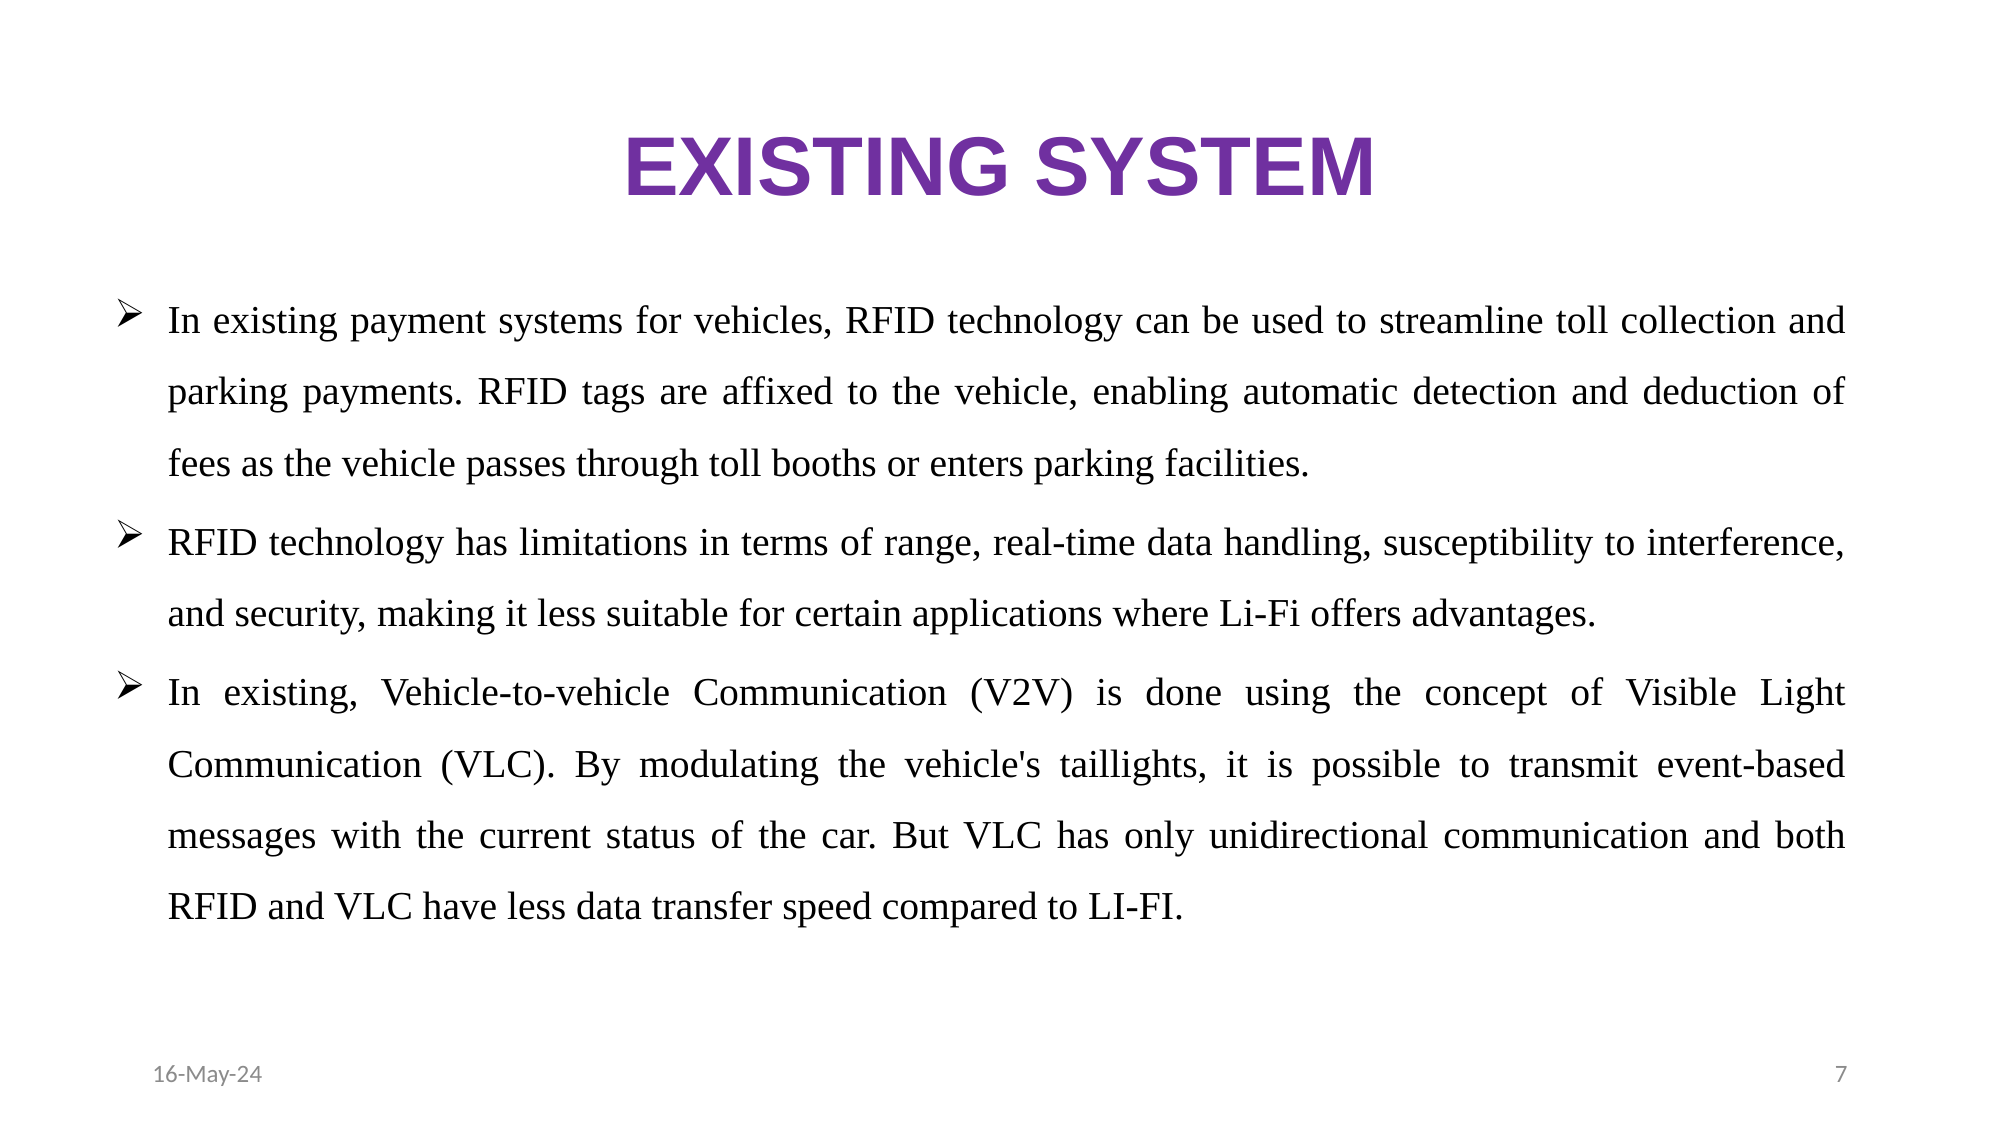

# EXISTING SYSTEM
In existing payment systems for vehicles, RFID technology can be used to streamline toll collection and parking payments. RFID tags are affixed to the vehicle, enabling automatic detection and deduction of fees as the vehicle passes through toll booths or enters parking facilities.
RFID technology has limitations in terms of range, real-time data handling, susceptibility to interference, and security, making it less suitable for certain applications where Li-Fi offers advantages.
In existing, Vehicle-to-vehicle Communication (V2V) is done using the concept of Visible Light Communication (VLC). By modulating the vehicle's taillights, it is possible to transmit event-based messages with the current status of the car. But VLC has only unidirectional communication and both RFID and VLC have less data transfer speed compared to LI-FI.

16-May-24
7